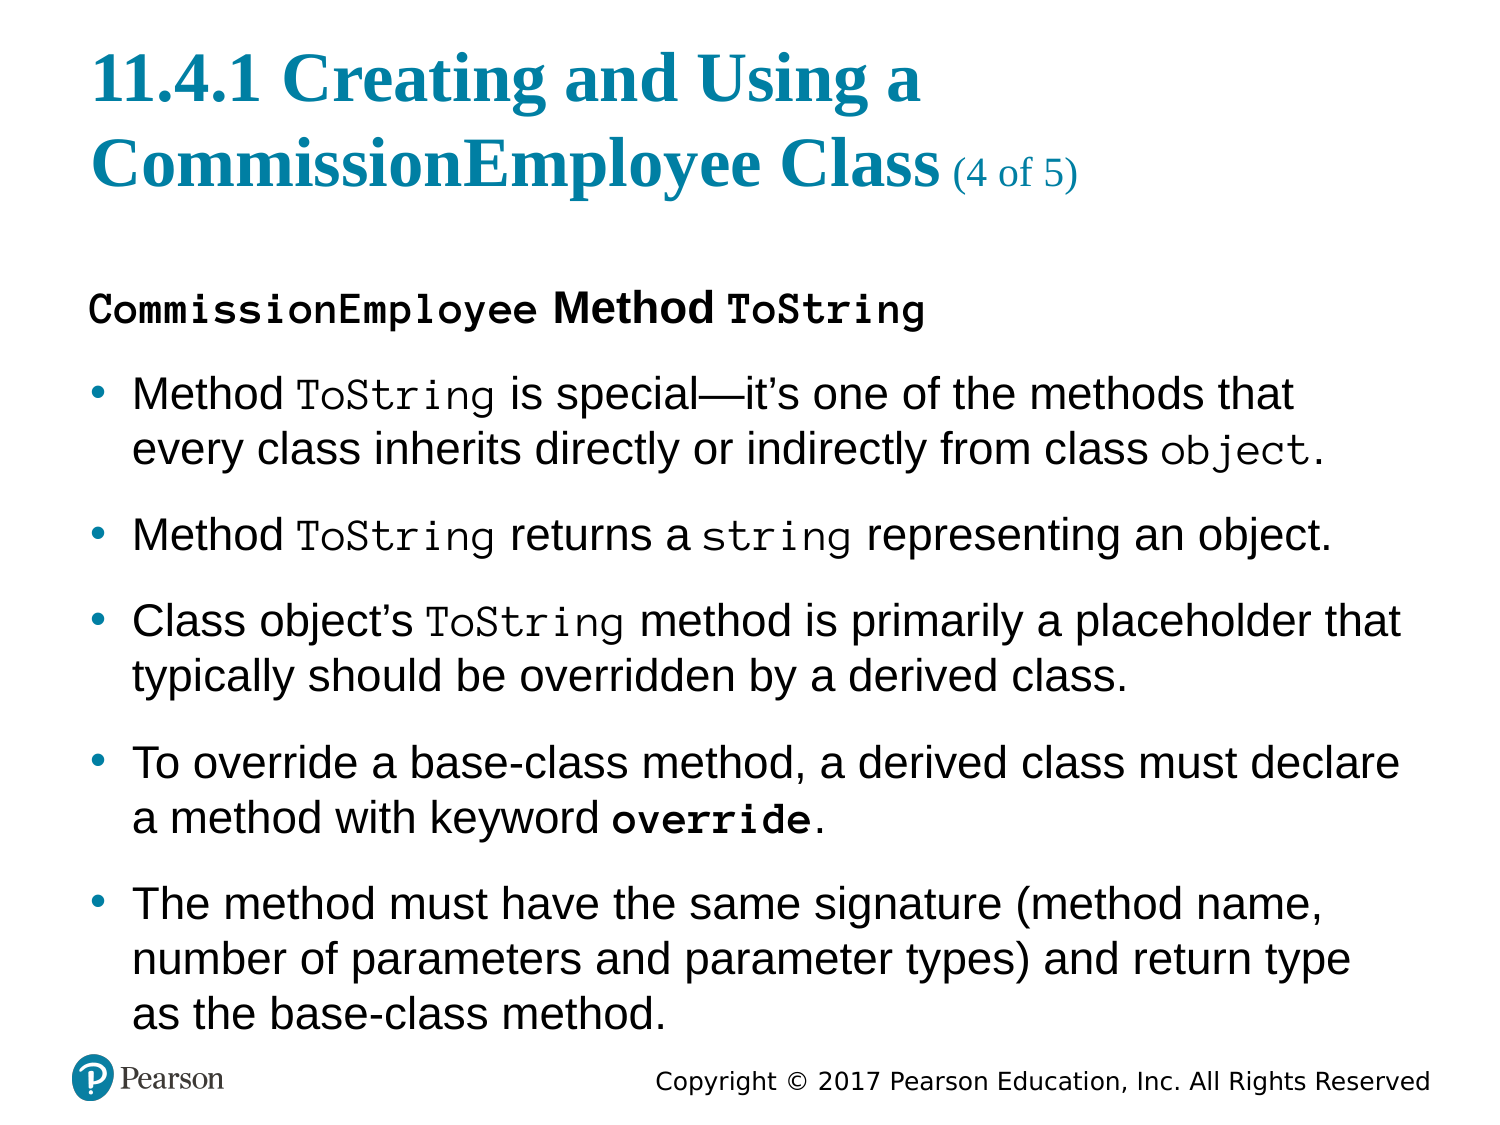

# 11.4.1 Creating and Using a CommissionEmployee Class (4 of 5)
CommissionEmployee Method ToString
Method ToString is special—it’s one of the methods that every class inherits directly or indirectly from class object.
Method ToString returns a string representing an object.
Class object’s ToString method is primarily a placeholder that typically should be overridden by a derived class.
To override a base-class method, a derived class must declare a method with keyword override.
The method must have the same signature (method name, number of parameters and parameter types) and return type as the base-class method.